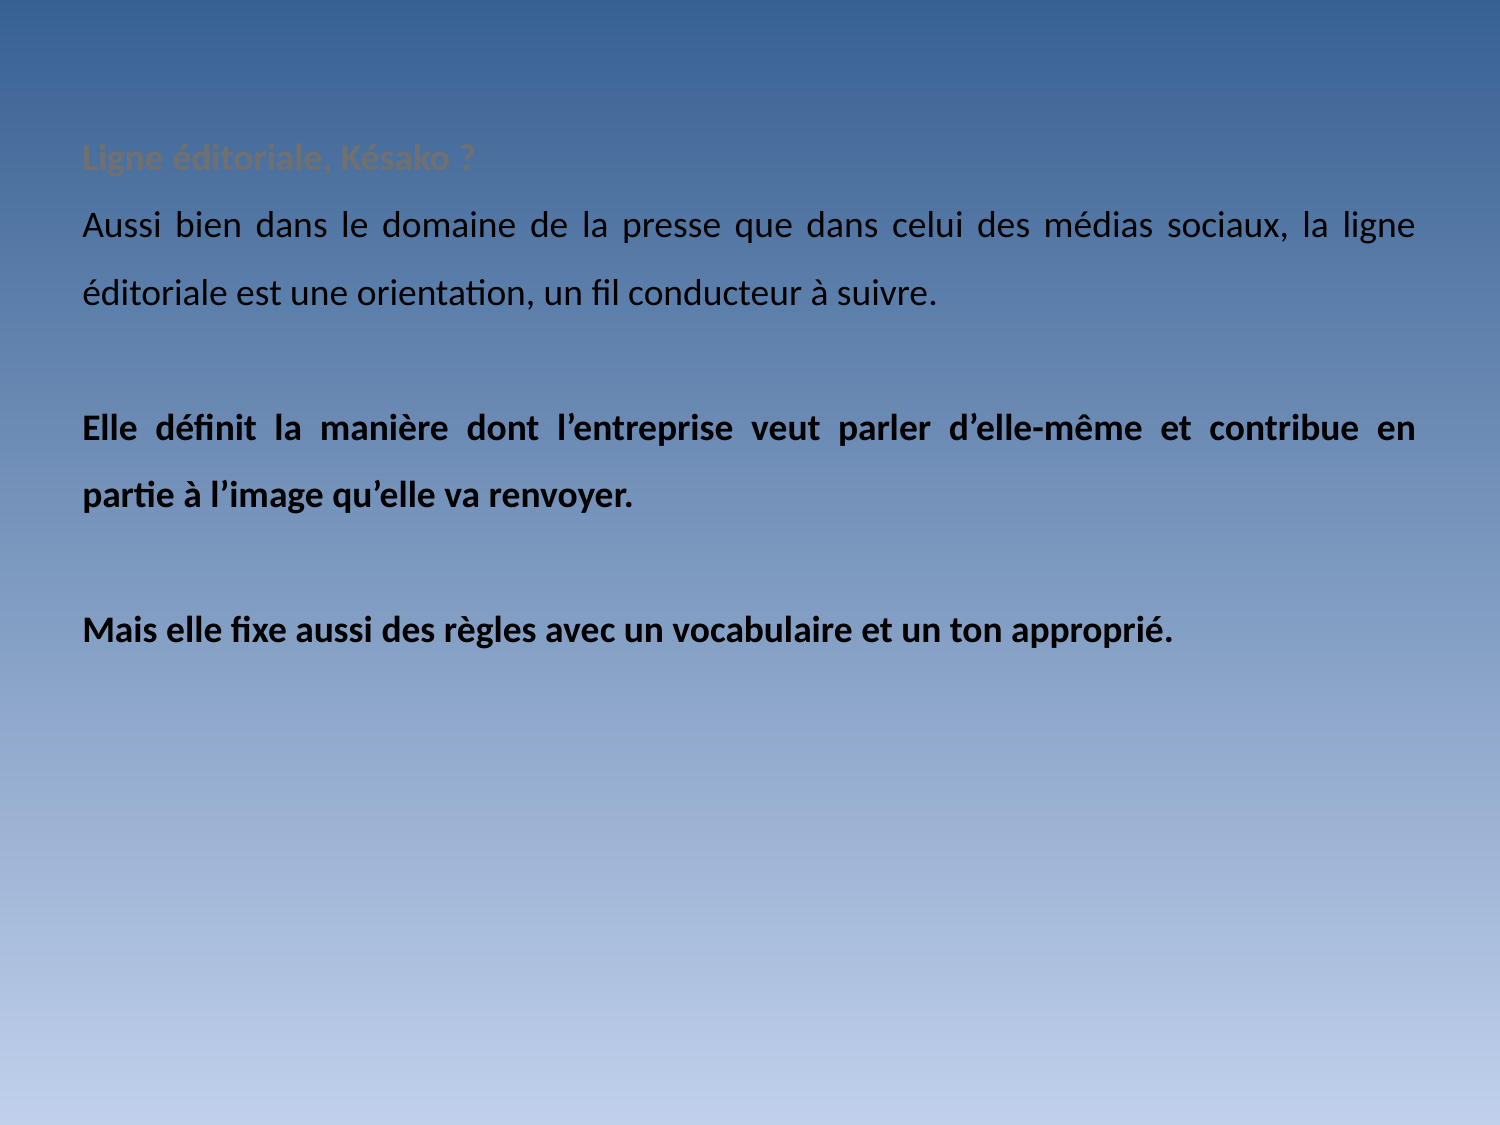

Ligne éditoriale, Késako ?
Aussi bien dans le domaine de la presse que dans celui des médias sociaux, la ligne éditoriale est une orientation, un fil conducteur à suivre.

Elle définit la manière dont l’entreprise veut parler d’elle-même et contribue en partie à l’image qu’elle va renvoyer.

Mais elle fixe aussi des règles avec un vocabulaire et un ton approprié.